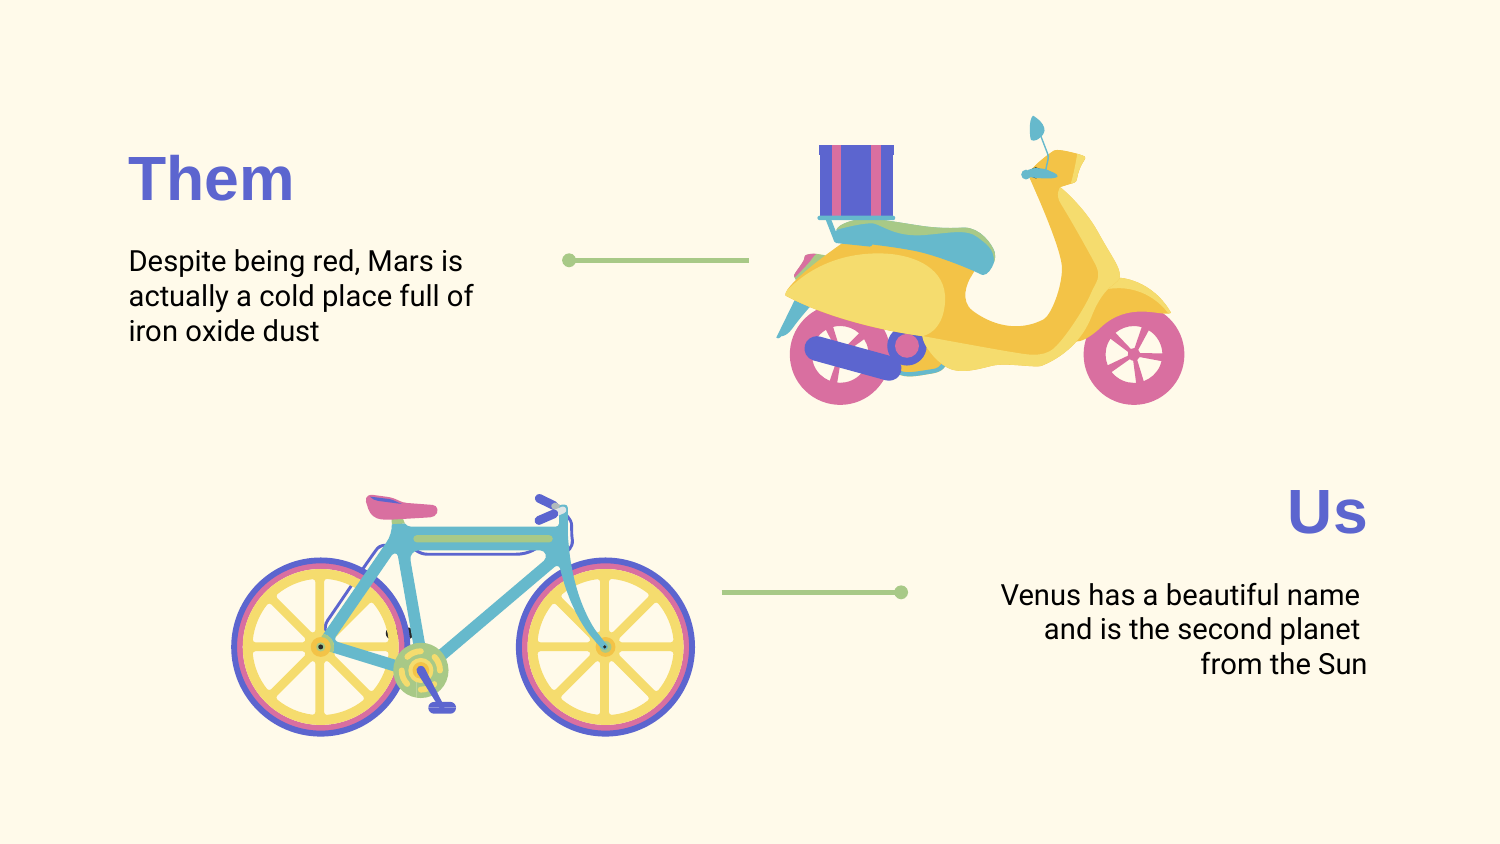

# Them

Despite being red, Mars is actually a cold place full of
iron oxide dust
Us

Venus has a beautiful name
and is the second planet
from the Sun